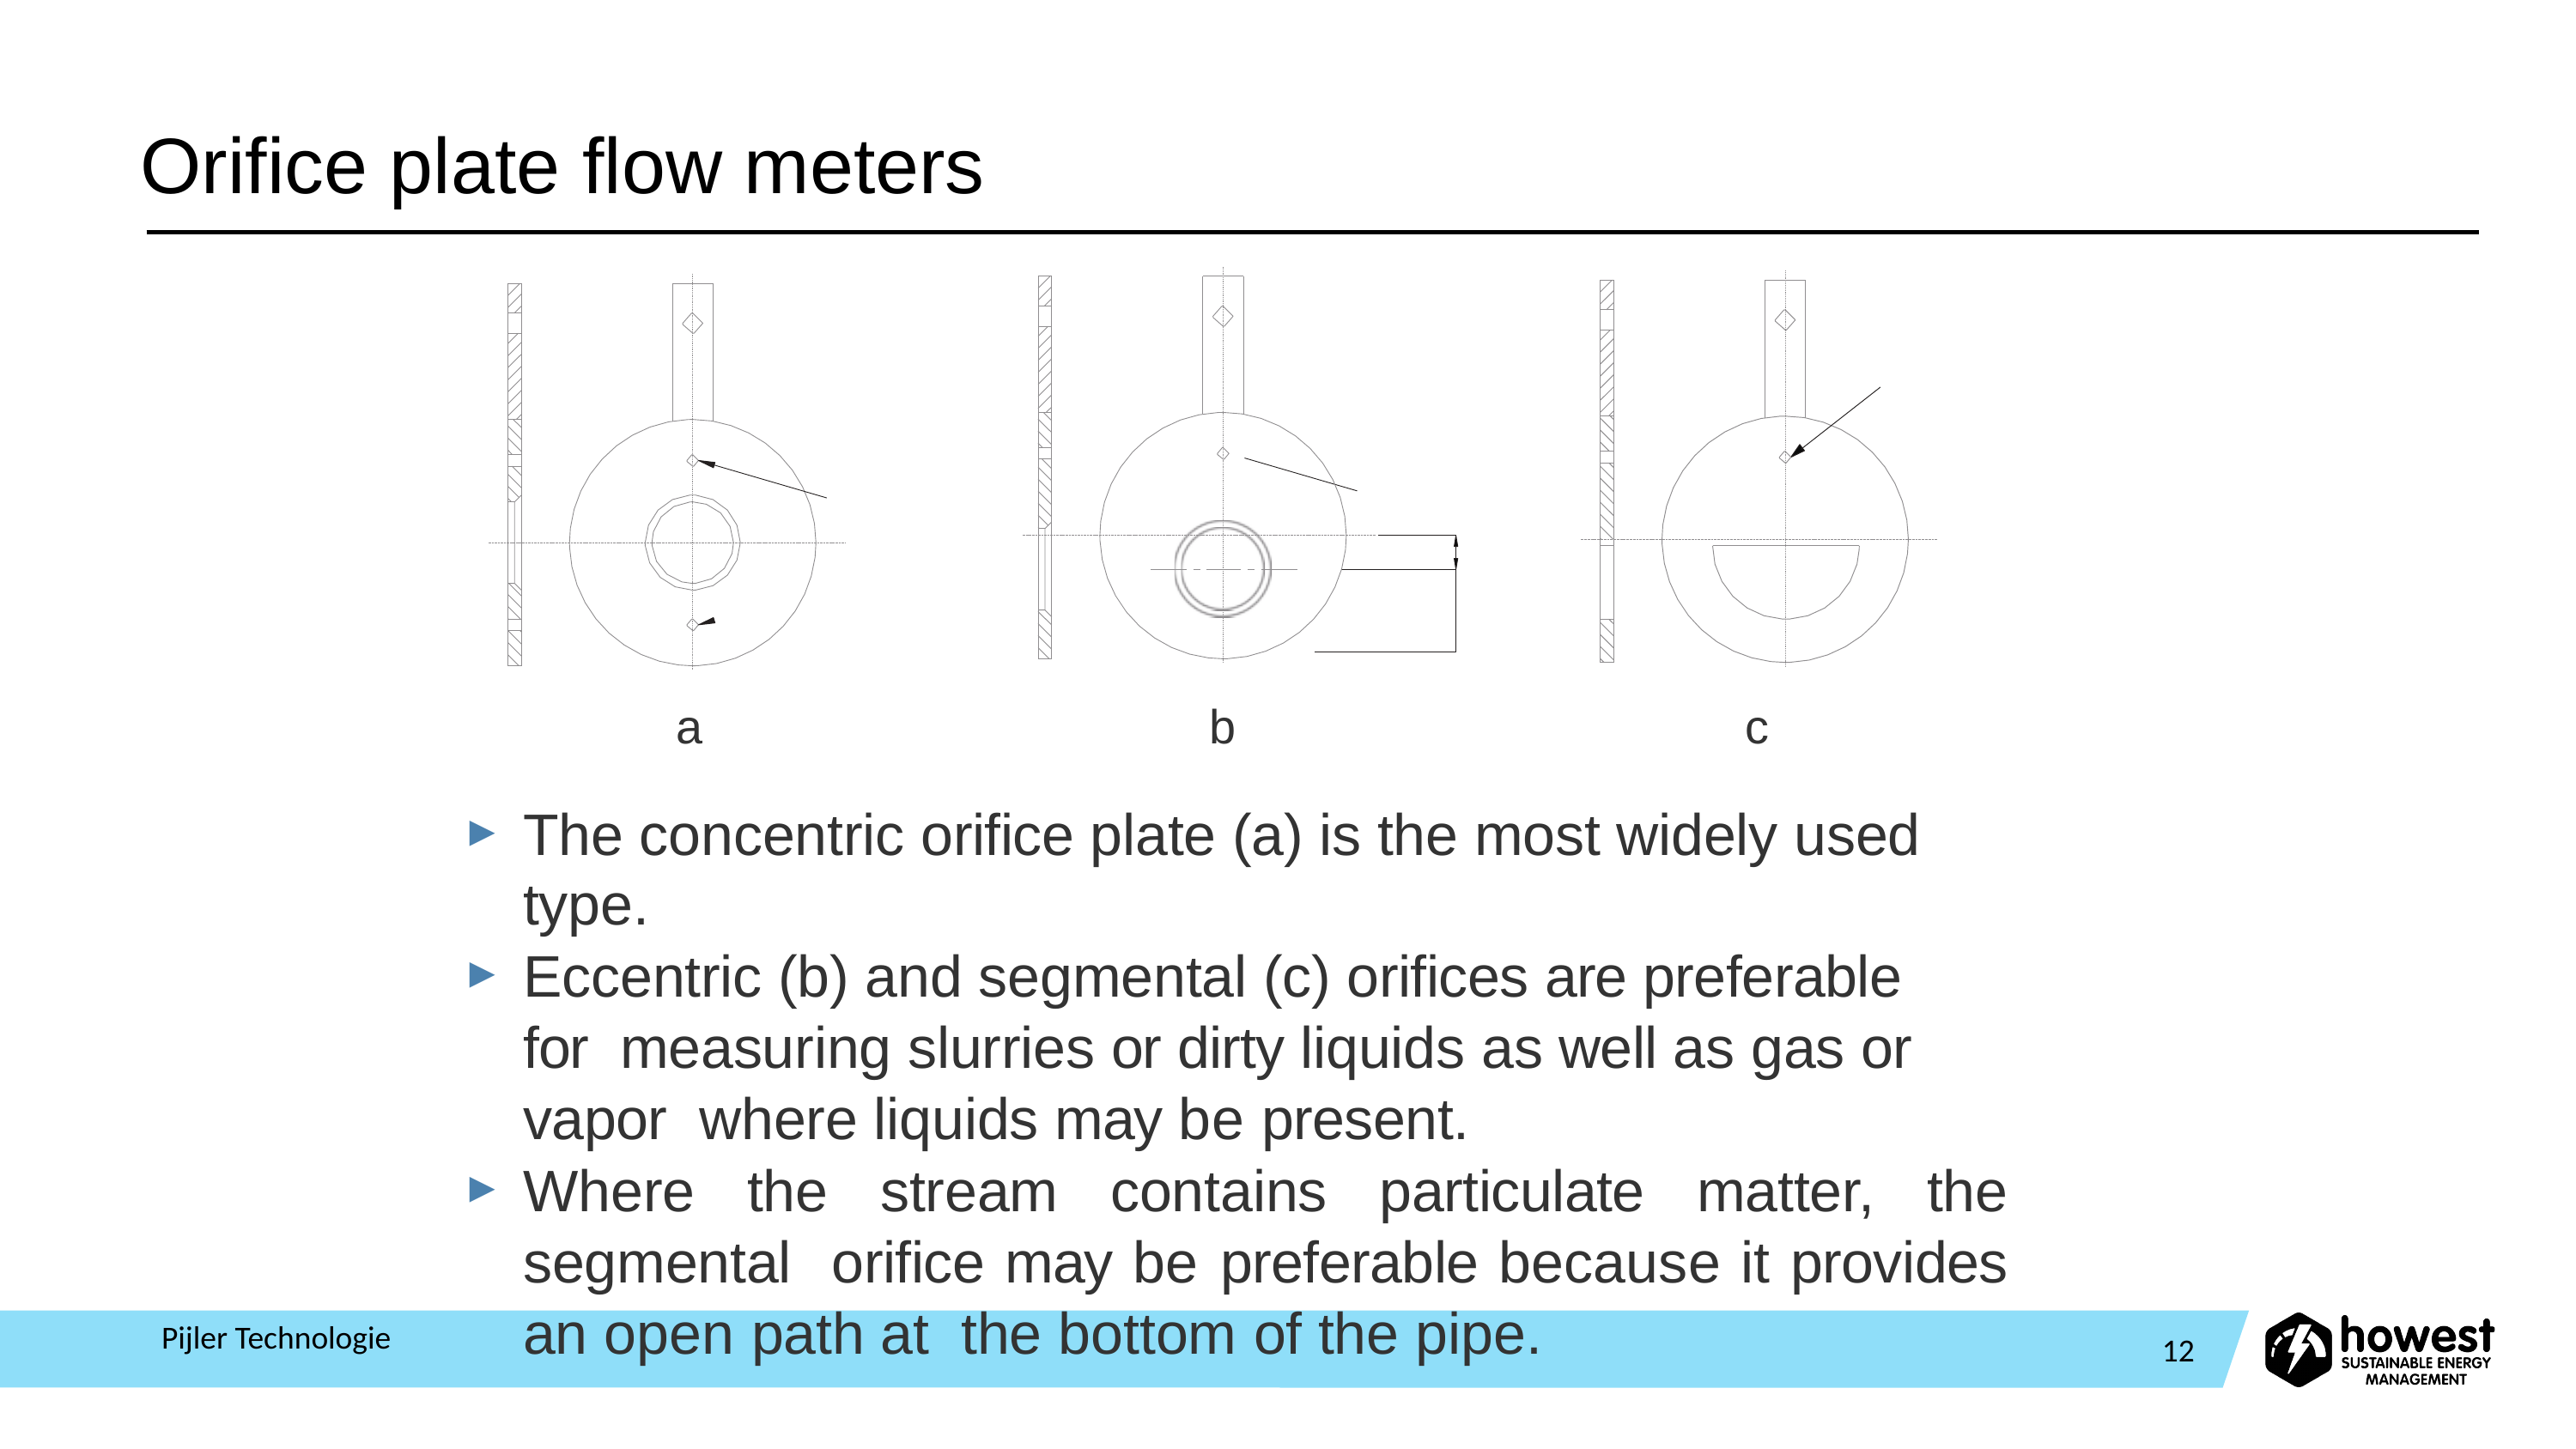

# Orifice plate flow meters

a	b	c
The concentric orifice plate (a) is the most widely used type.
Eccentric (b) and segmental (c) orifices are preferable for  measuring slurries or dirty liquids as well as gas or vapor  where liquids may be present.
Where the stream contains particulate matter, the segmental  orifice may be preferable because it provides an open path at  the bottom of the pipe.
Pijler Technologie
12